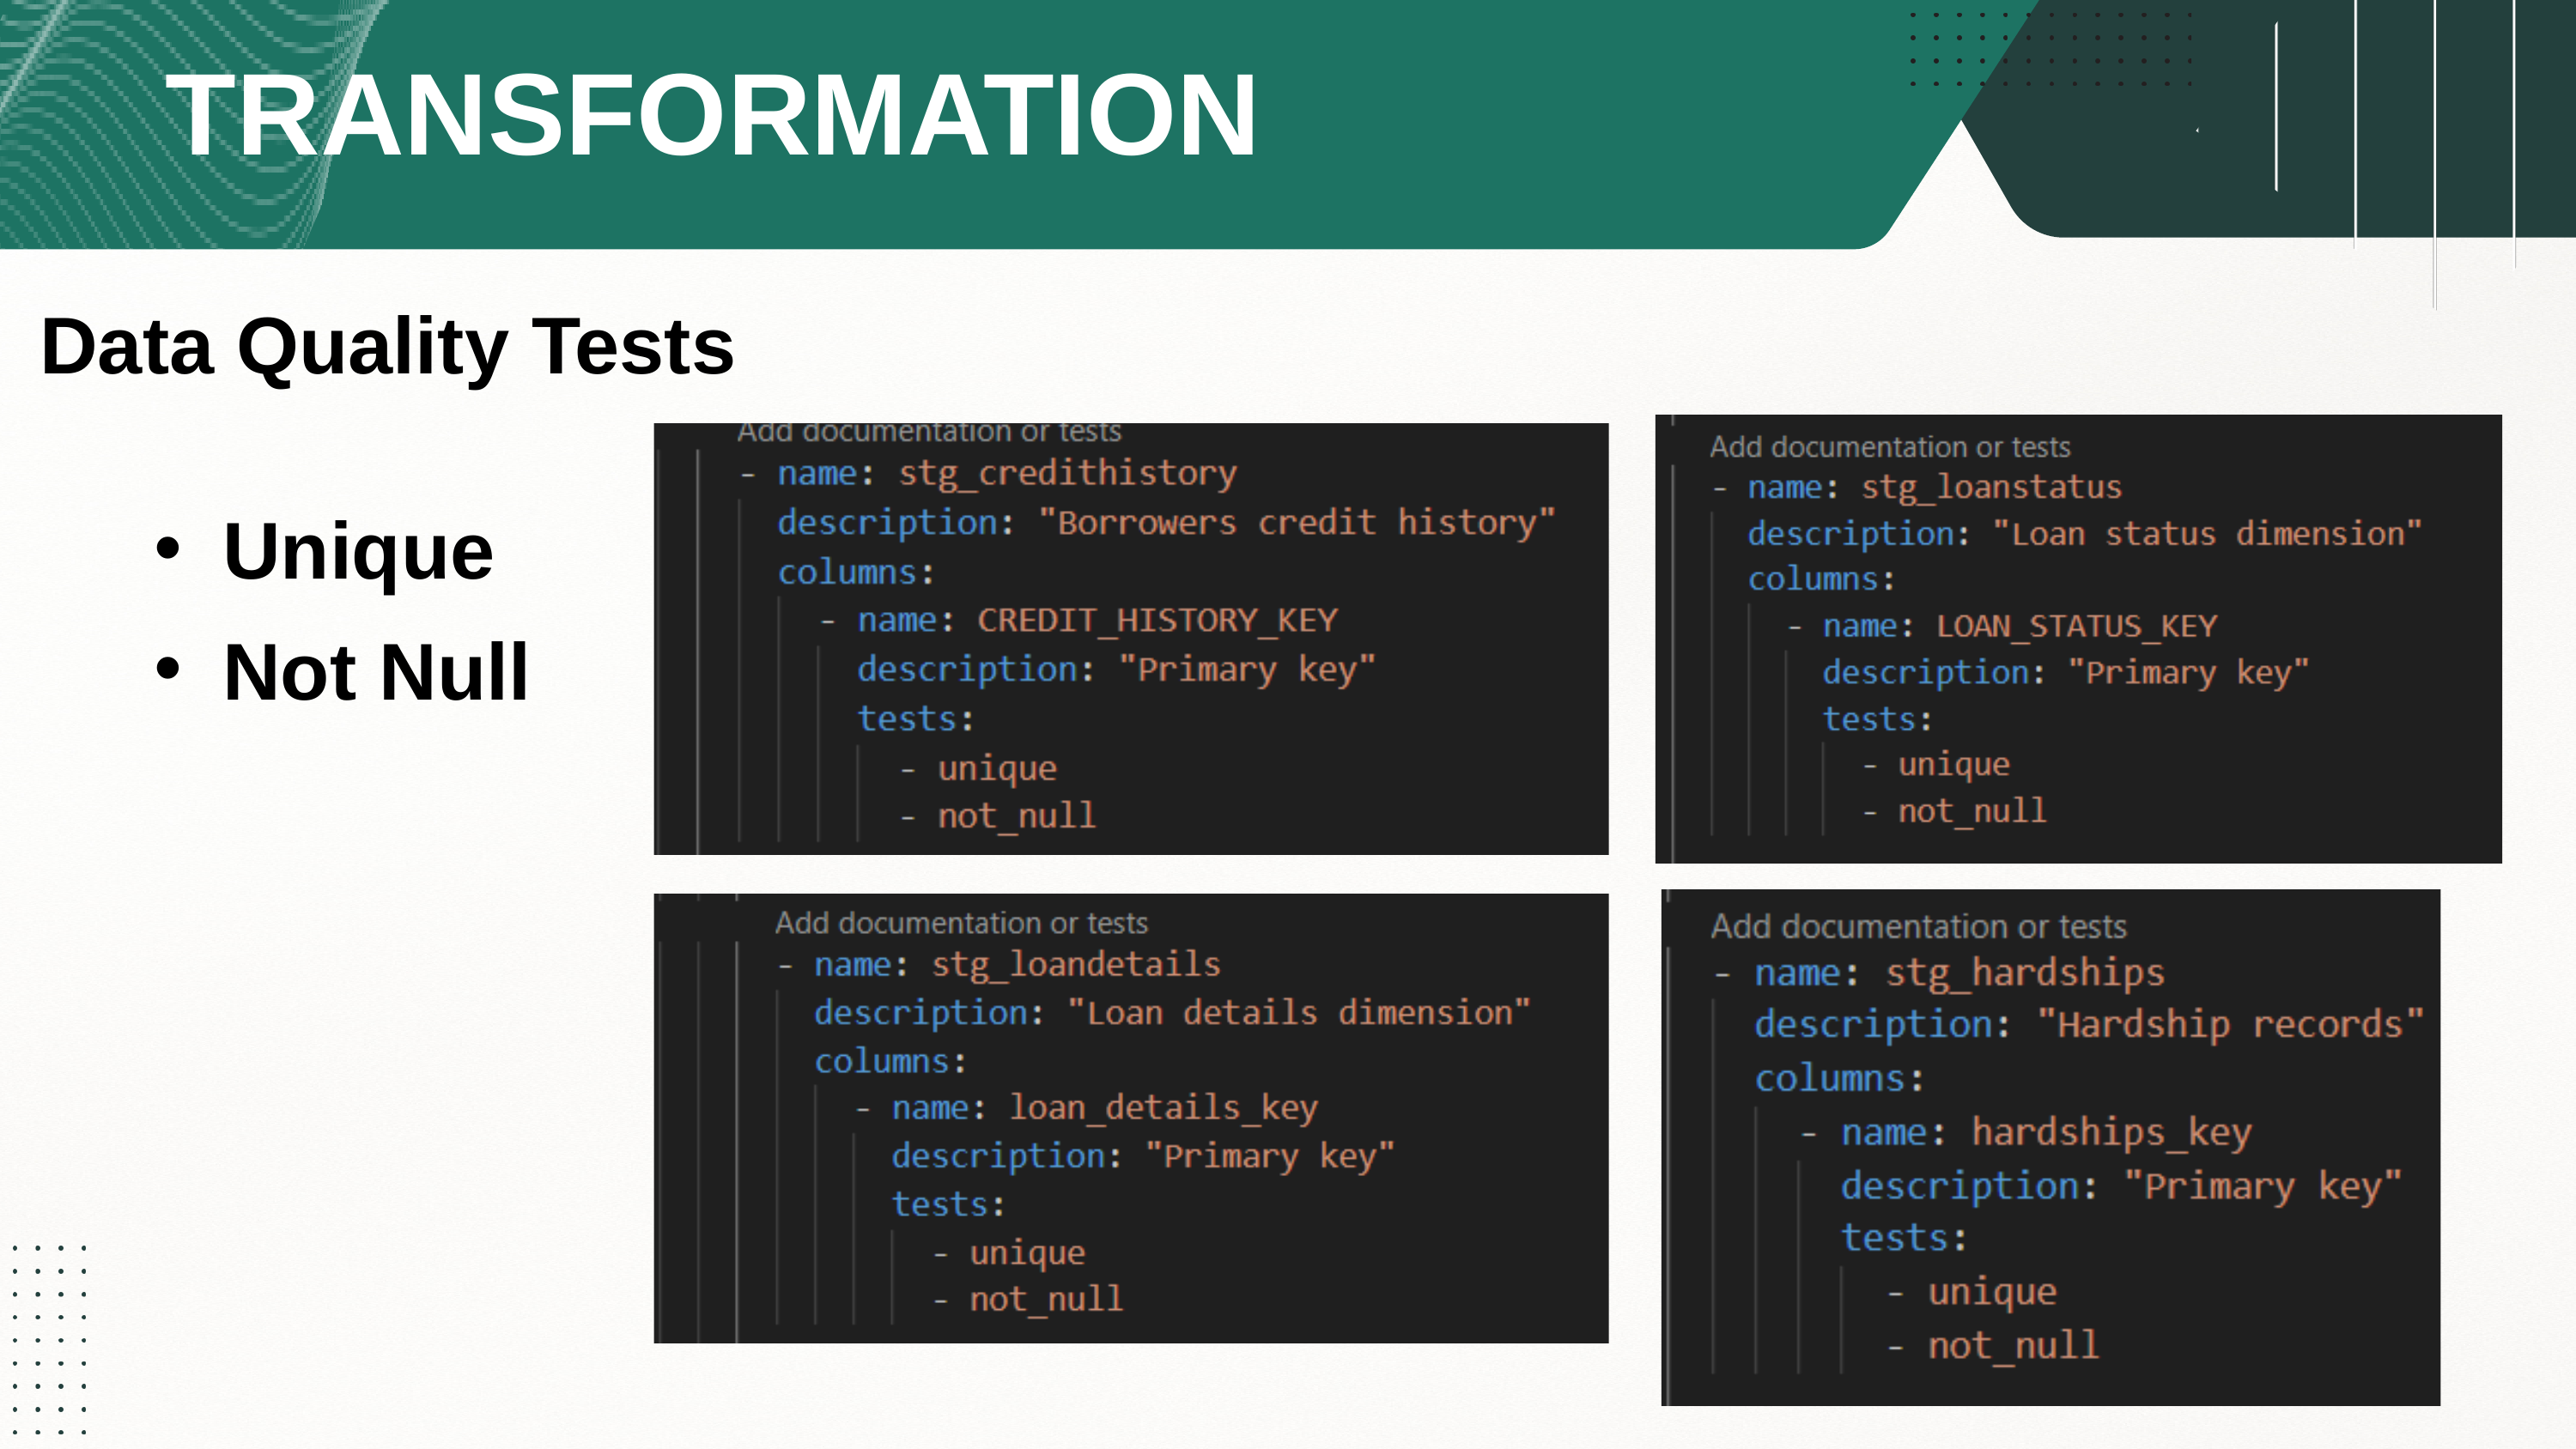

TRANSFORMATION
Data Quality Tests

Unique
Not Null